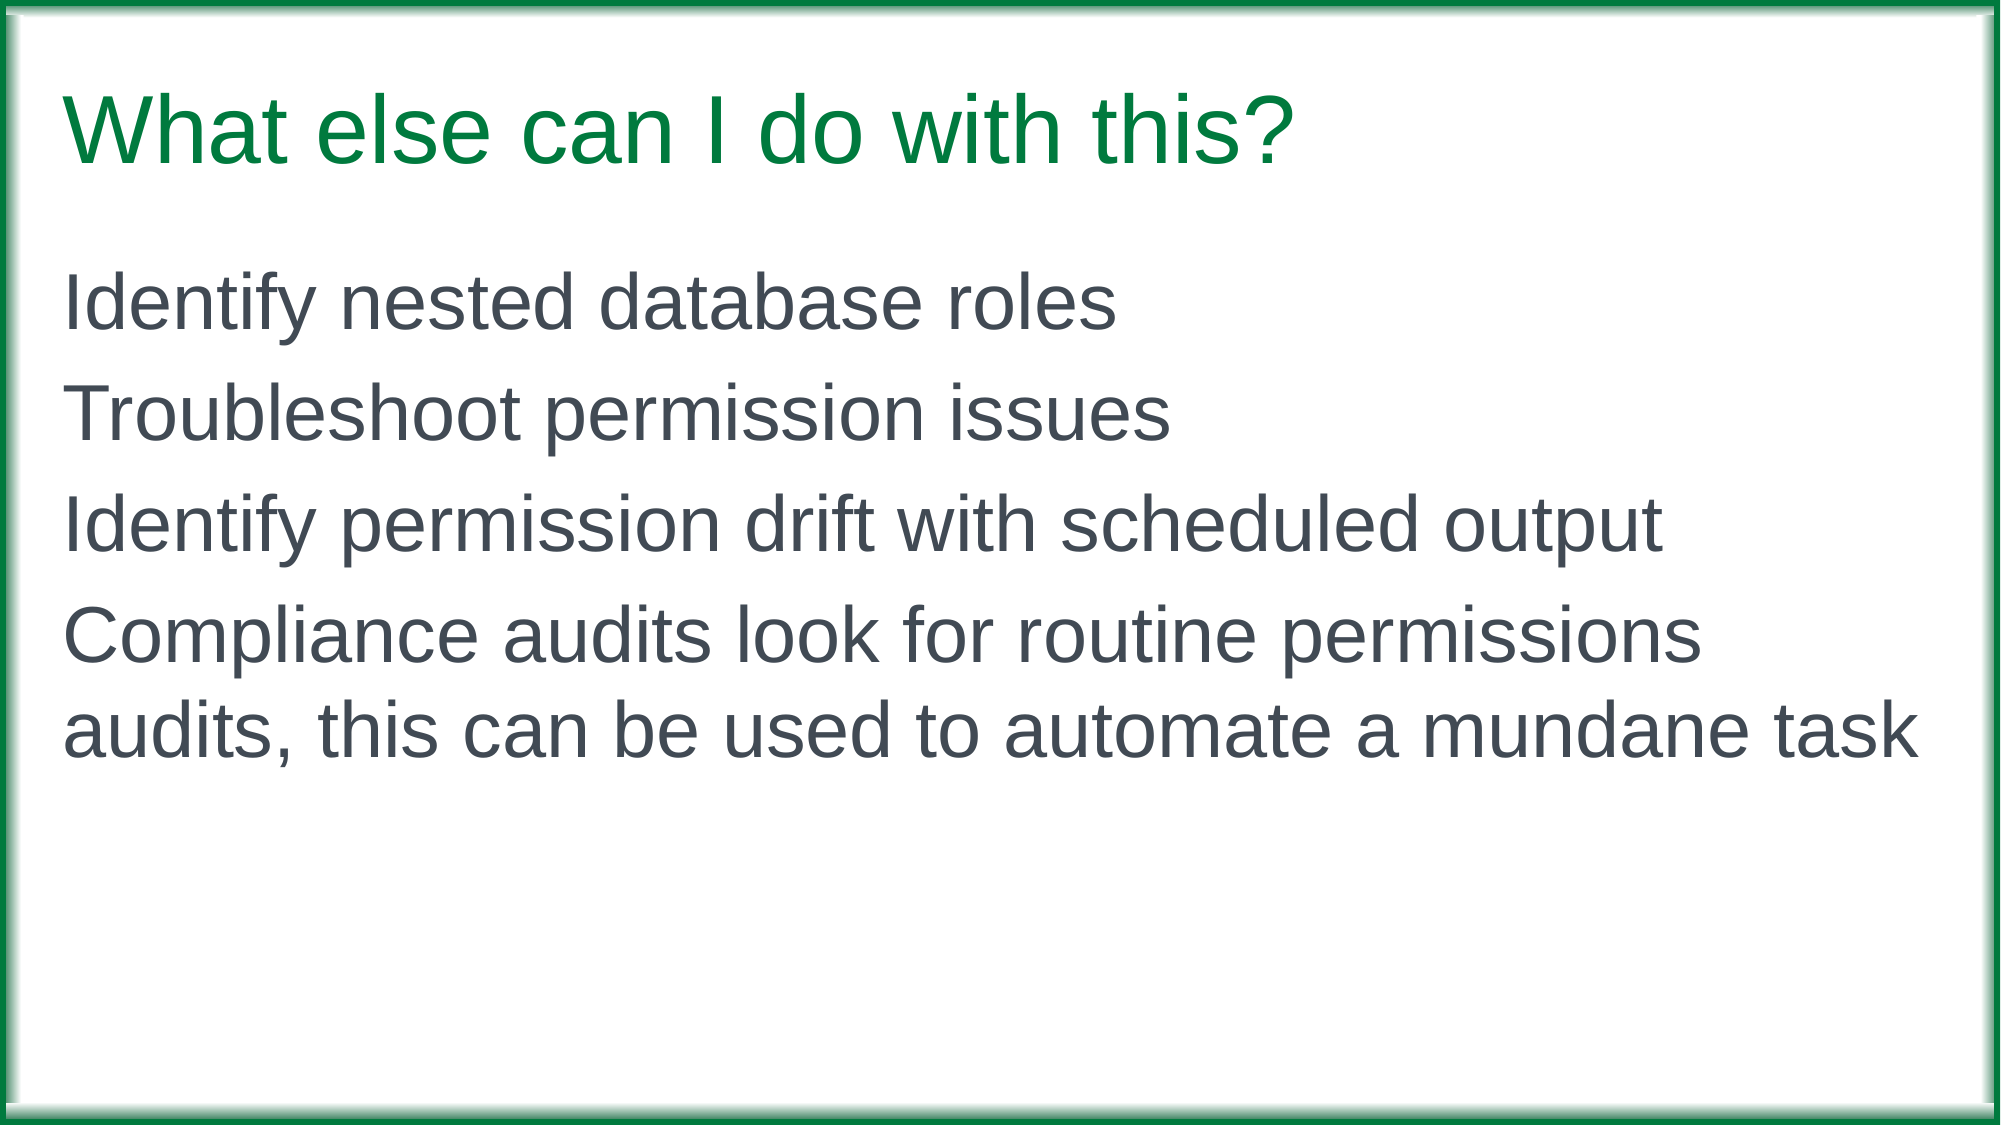

# What else can I do with this?
Identify nested database roles
Troubleshoot permission issues
Identify permission drift with scheduled output
Compliance audits look for routine permissions audits, this can be used to automate a mundane task